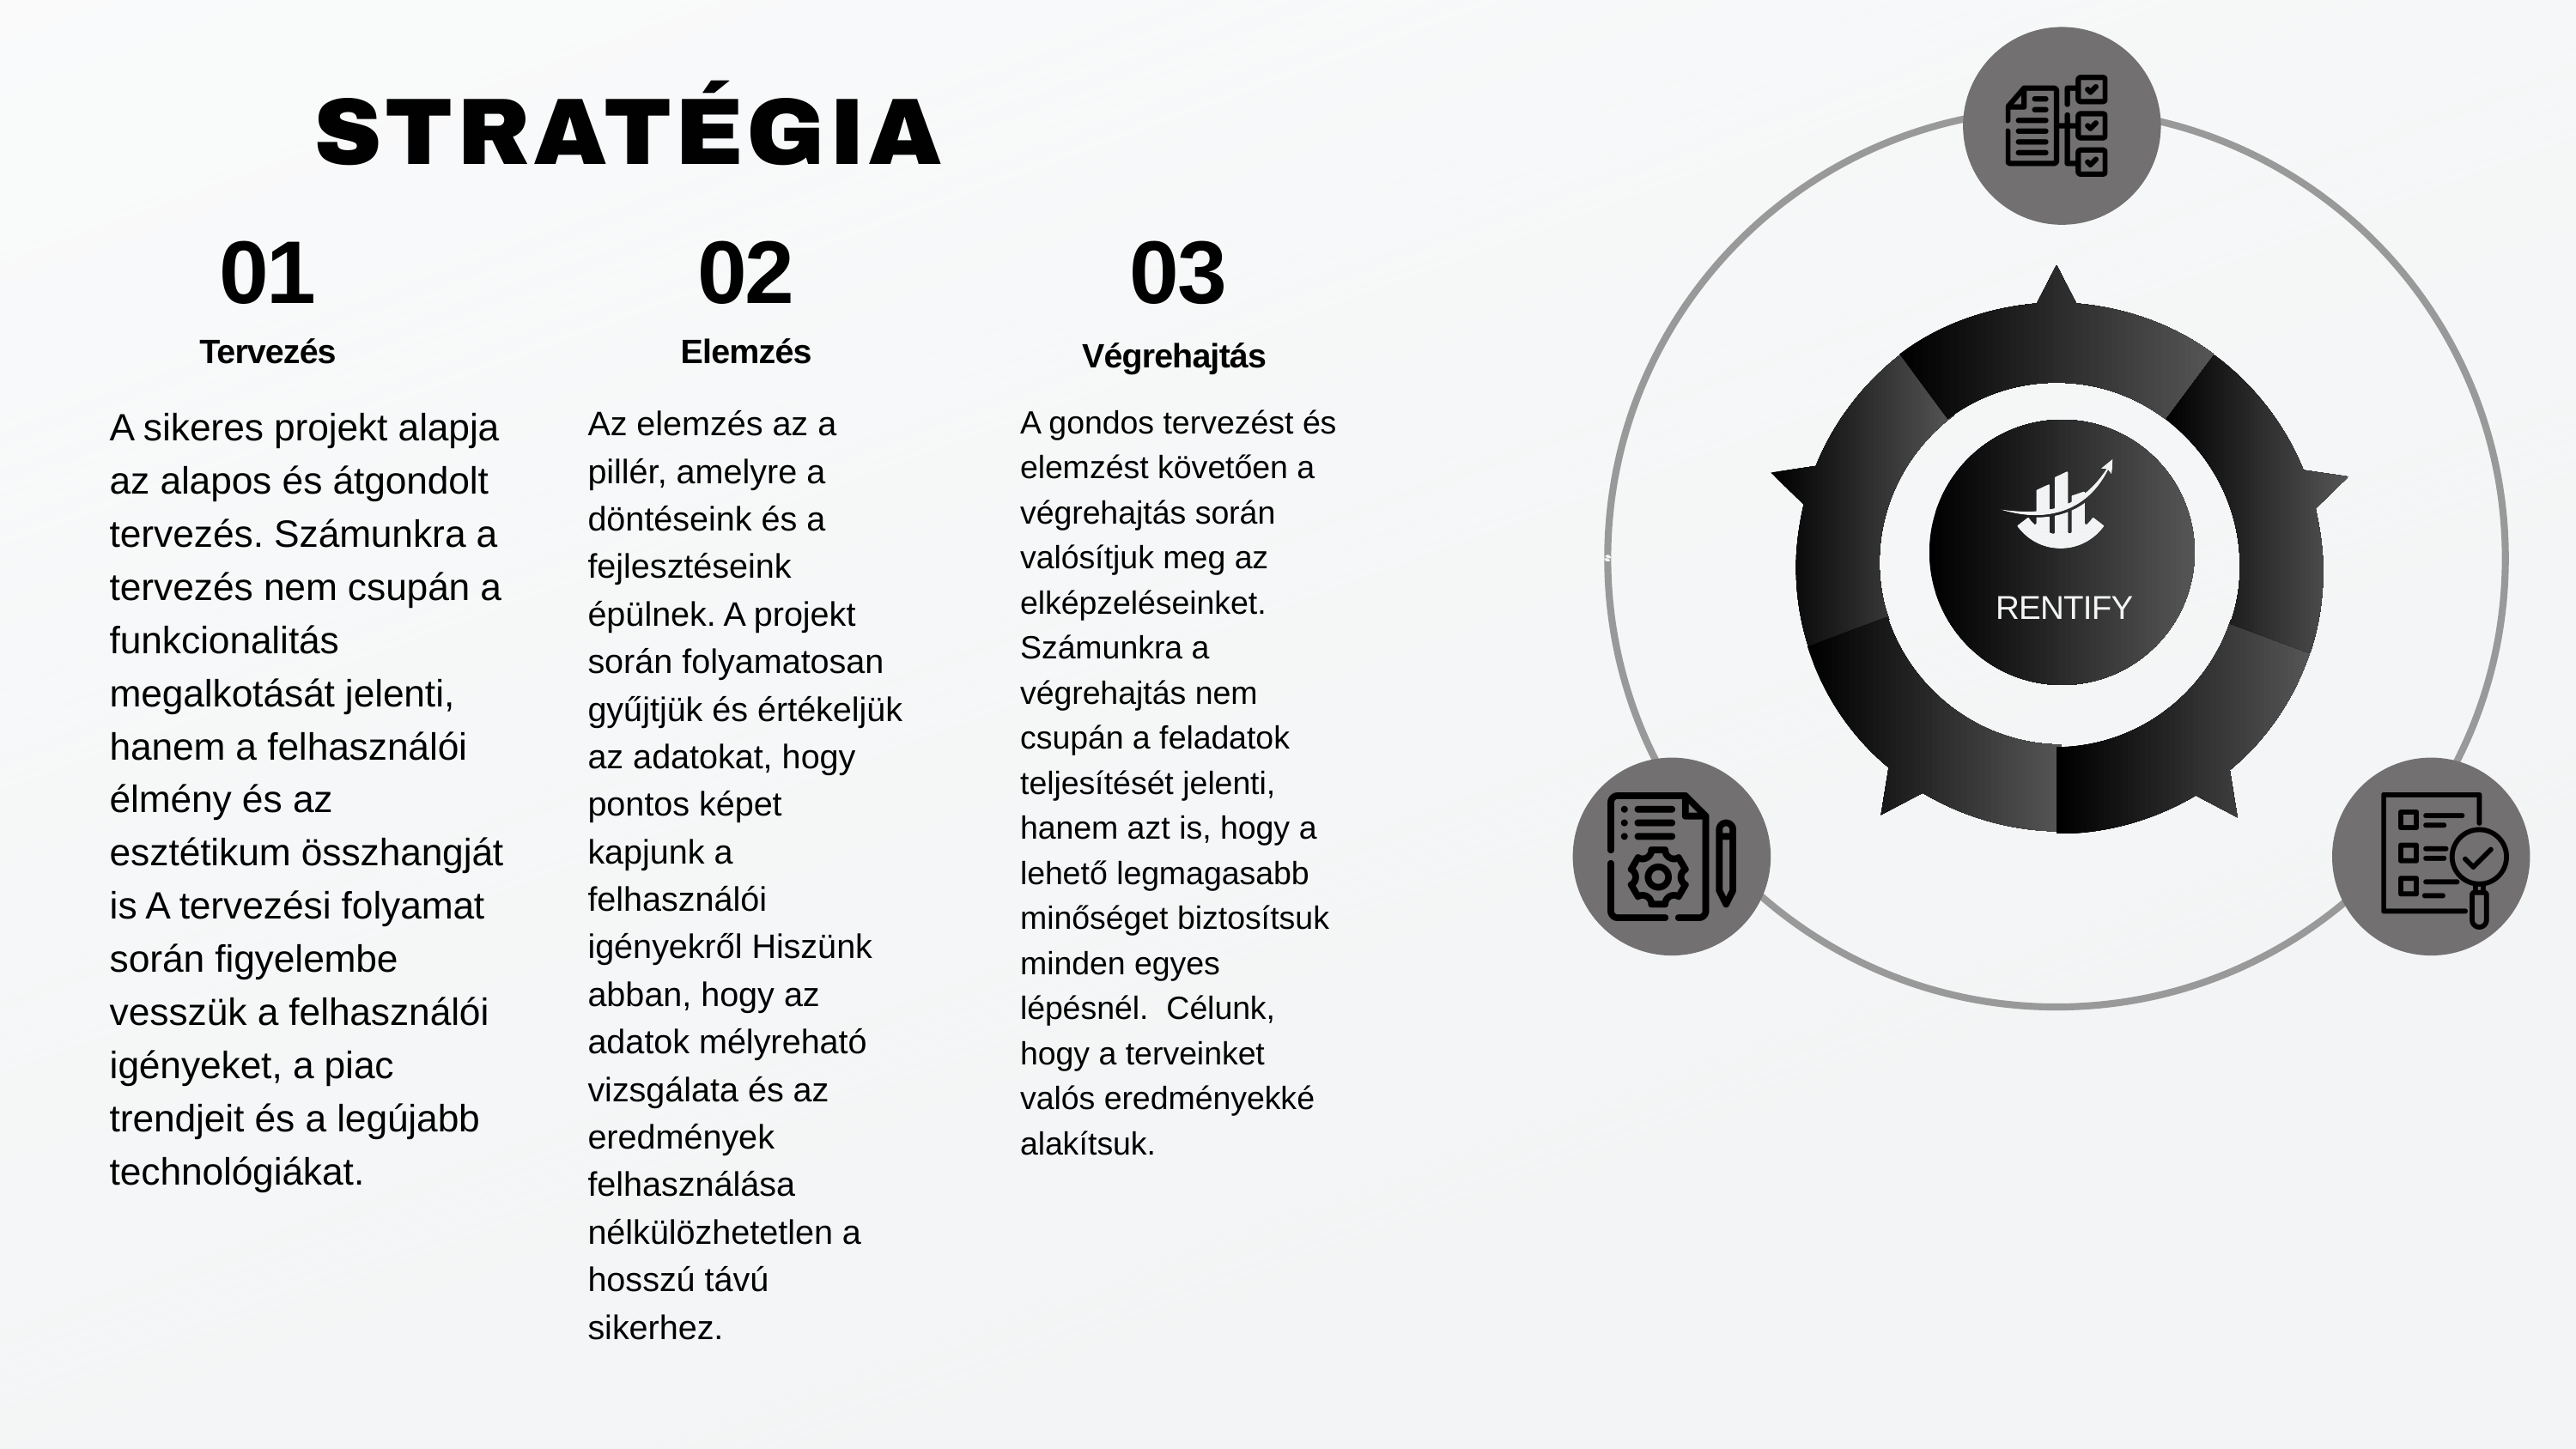

STRATÉGIA

01
02
03

Tervezés
Elemzés
Végrehajtás

A sikeres projekt alapja az alapos és átgondolt tervezés. Számunkra a tervezés nem csupán a funkcionalitás megalkotását jelenti, hanem a felhasználói élmény és az esztétikum összhangját is A tervezési folyamat során figyelembe vesszük a felhasználói igényeket, a piac trendjeit és a legújabb technológiákat.
Az elemzés az a pillér, amelyre a döntéseink és a fejlesztéseink épülnek. A projekt során folyamatosan gyűjtjük és értékeljük az adatokat, hogy pontos képet kapjunk a felhasználói igényekről Hiszünk abban, hogy az adatok mélyreható vizsgálata és az eredmények felhasználása nélkülözhetetlen a hosszú távú sikerhez.
A gondos tervezést és elemzést követően a végrehajtás során valósítjuk meg az elképzeléseinket. Számunkra a végrehajtás nem csupán a feladatok teljesítését jelenti, hanem azt is, hogy a lehető legmagasabb minőséget biztosítsuk minden egyes lépésnél.  Célunk, hogy a terveinket valós eredményekké alakítsuk.

RENTIFY